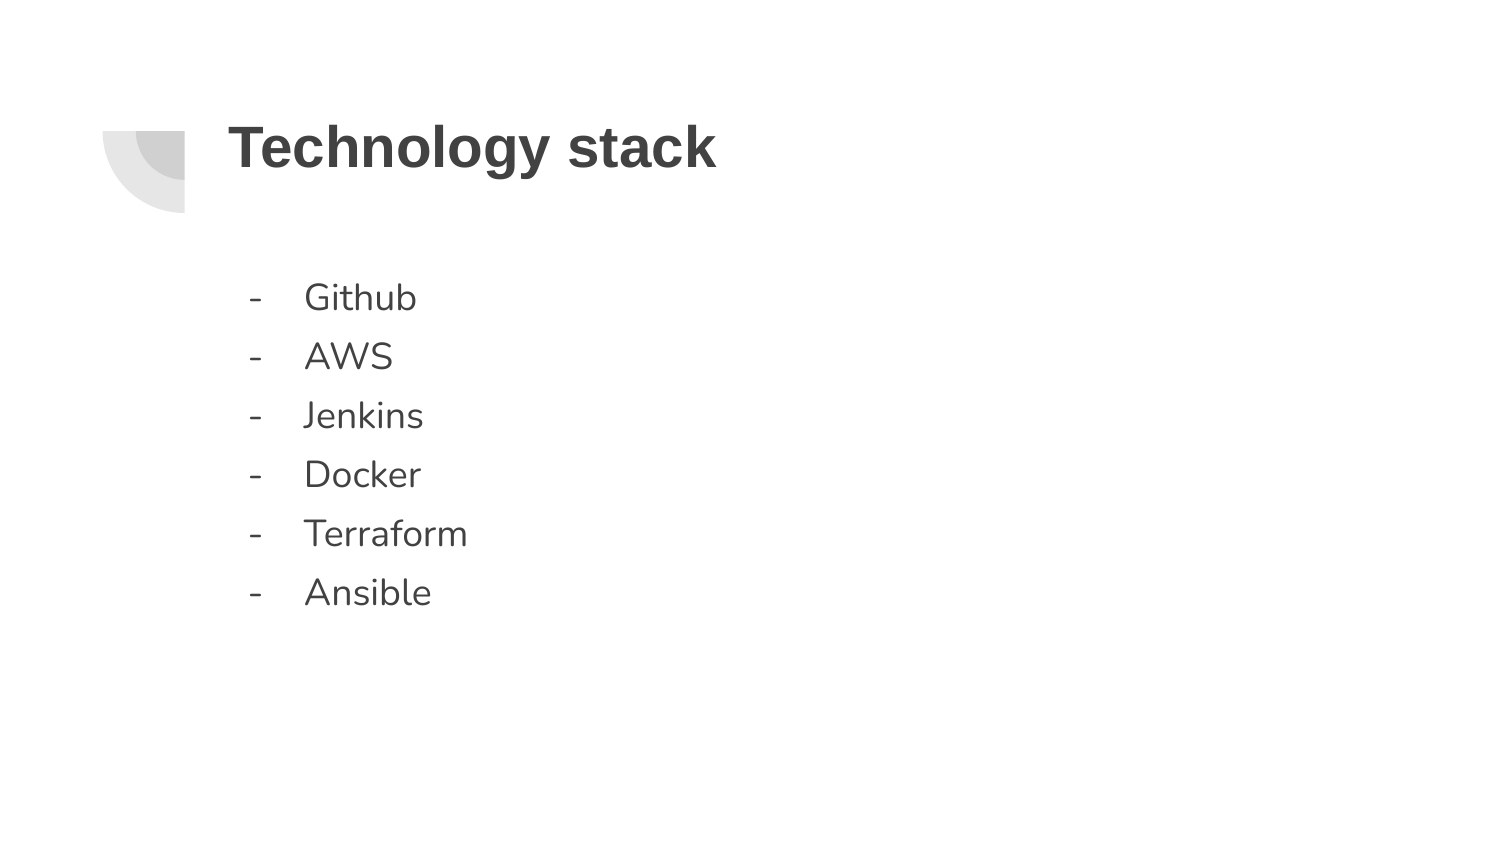

# Technology stack
Github
AWS
Jenkins
Docker
Terraform
Ansible